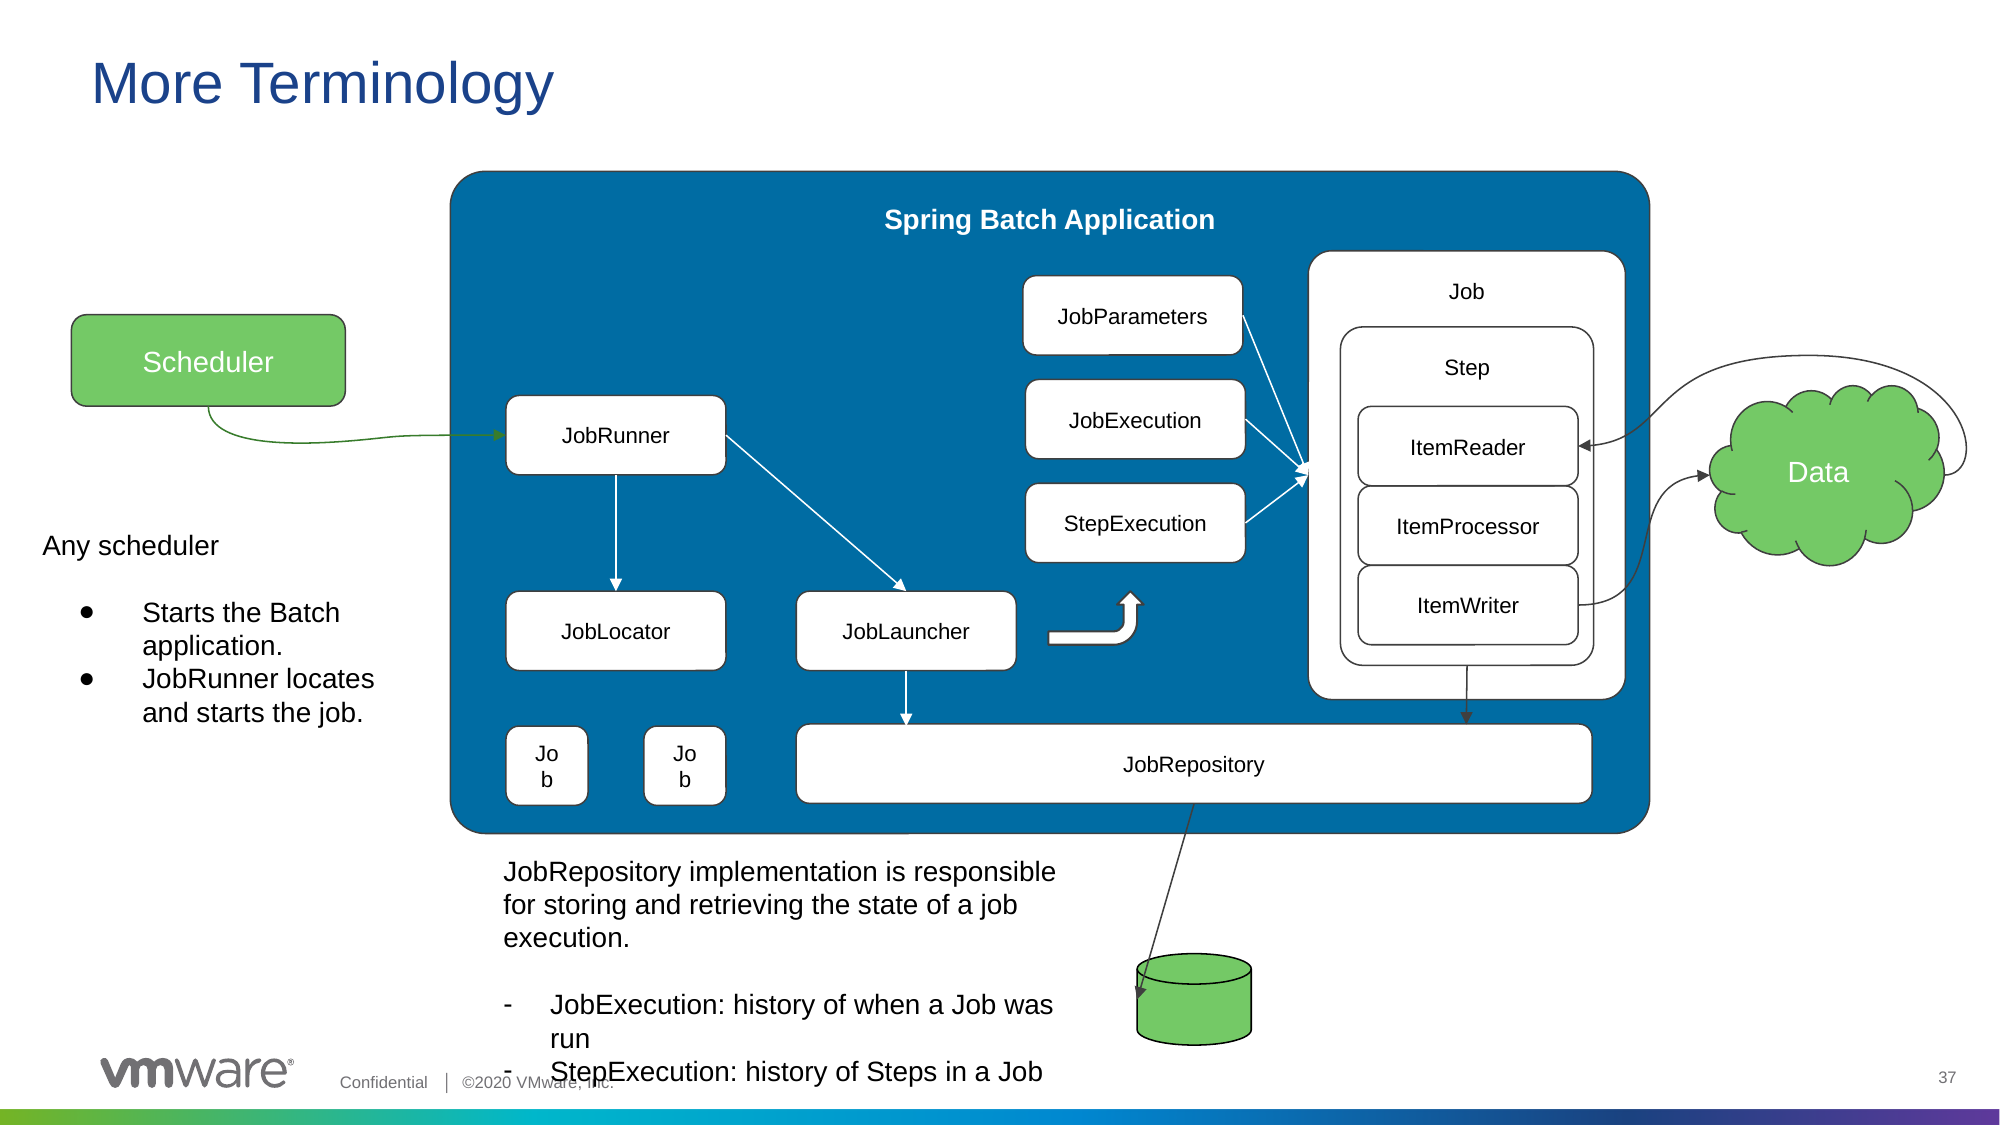

More Terminology
Spring Batch Application
Job
JobParameters
Scheduler
Step
JobExecution
Data
JobRunner
ItemReader
StepExecution
ItemProcessor
Any scheduler

Starts the Batch application.
JobRunner locates and starts the job.

ItemWriter

JobLocator
JobLauncher
JobRepository
Job
Job
JobRepository implementation is responsible for storing and retrieving the state of a job execution.
JobExecution: history of when a Job was run
StepExecution: history of Steps in a Job